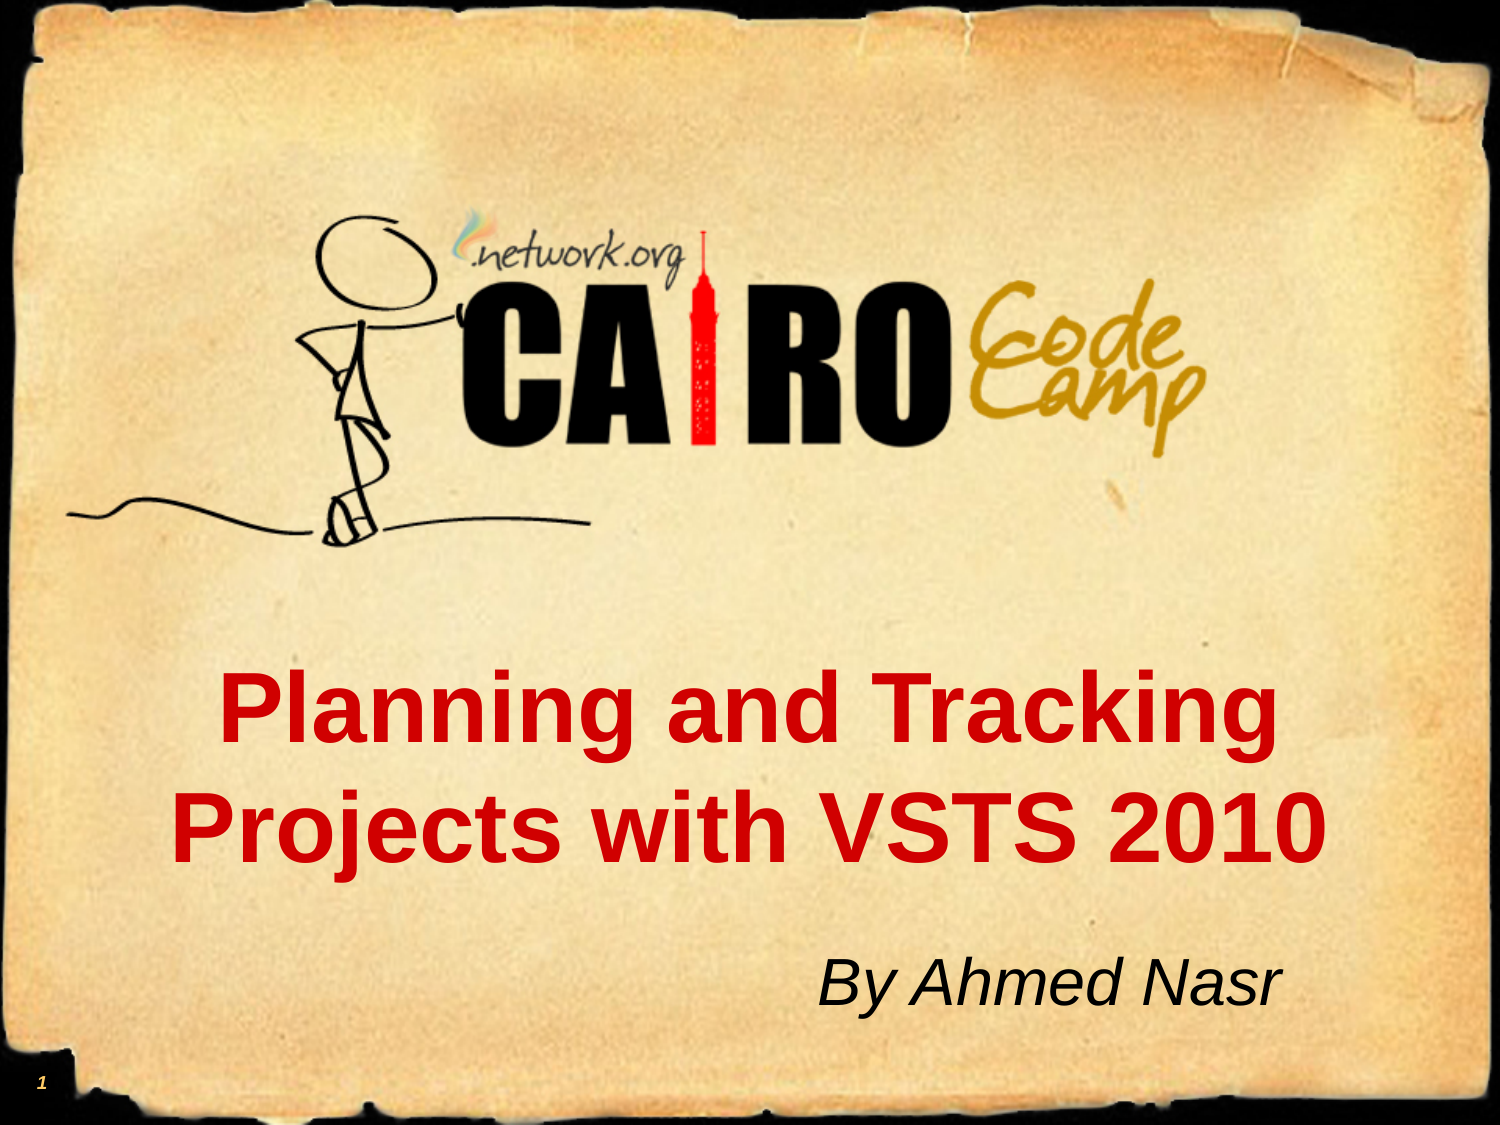

# Planning and Tracking Projects with VSTS 2010

By Ahmed Nasr
1